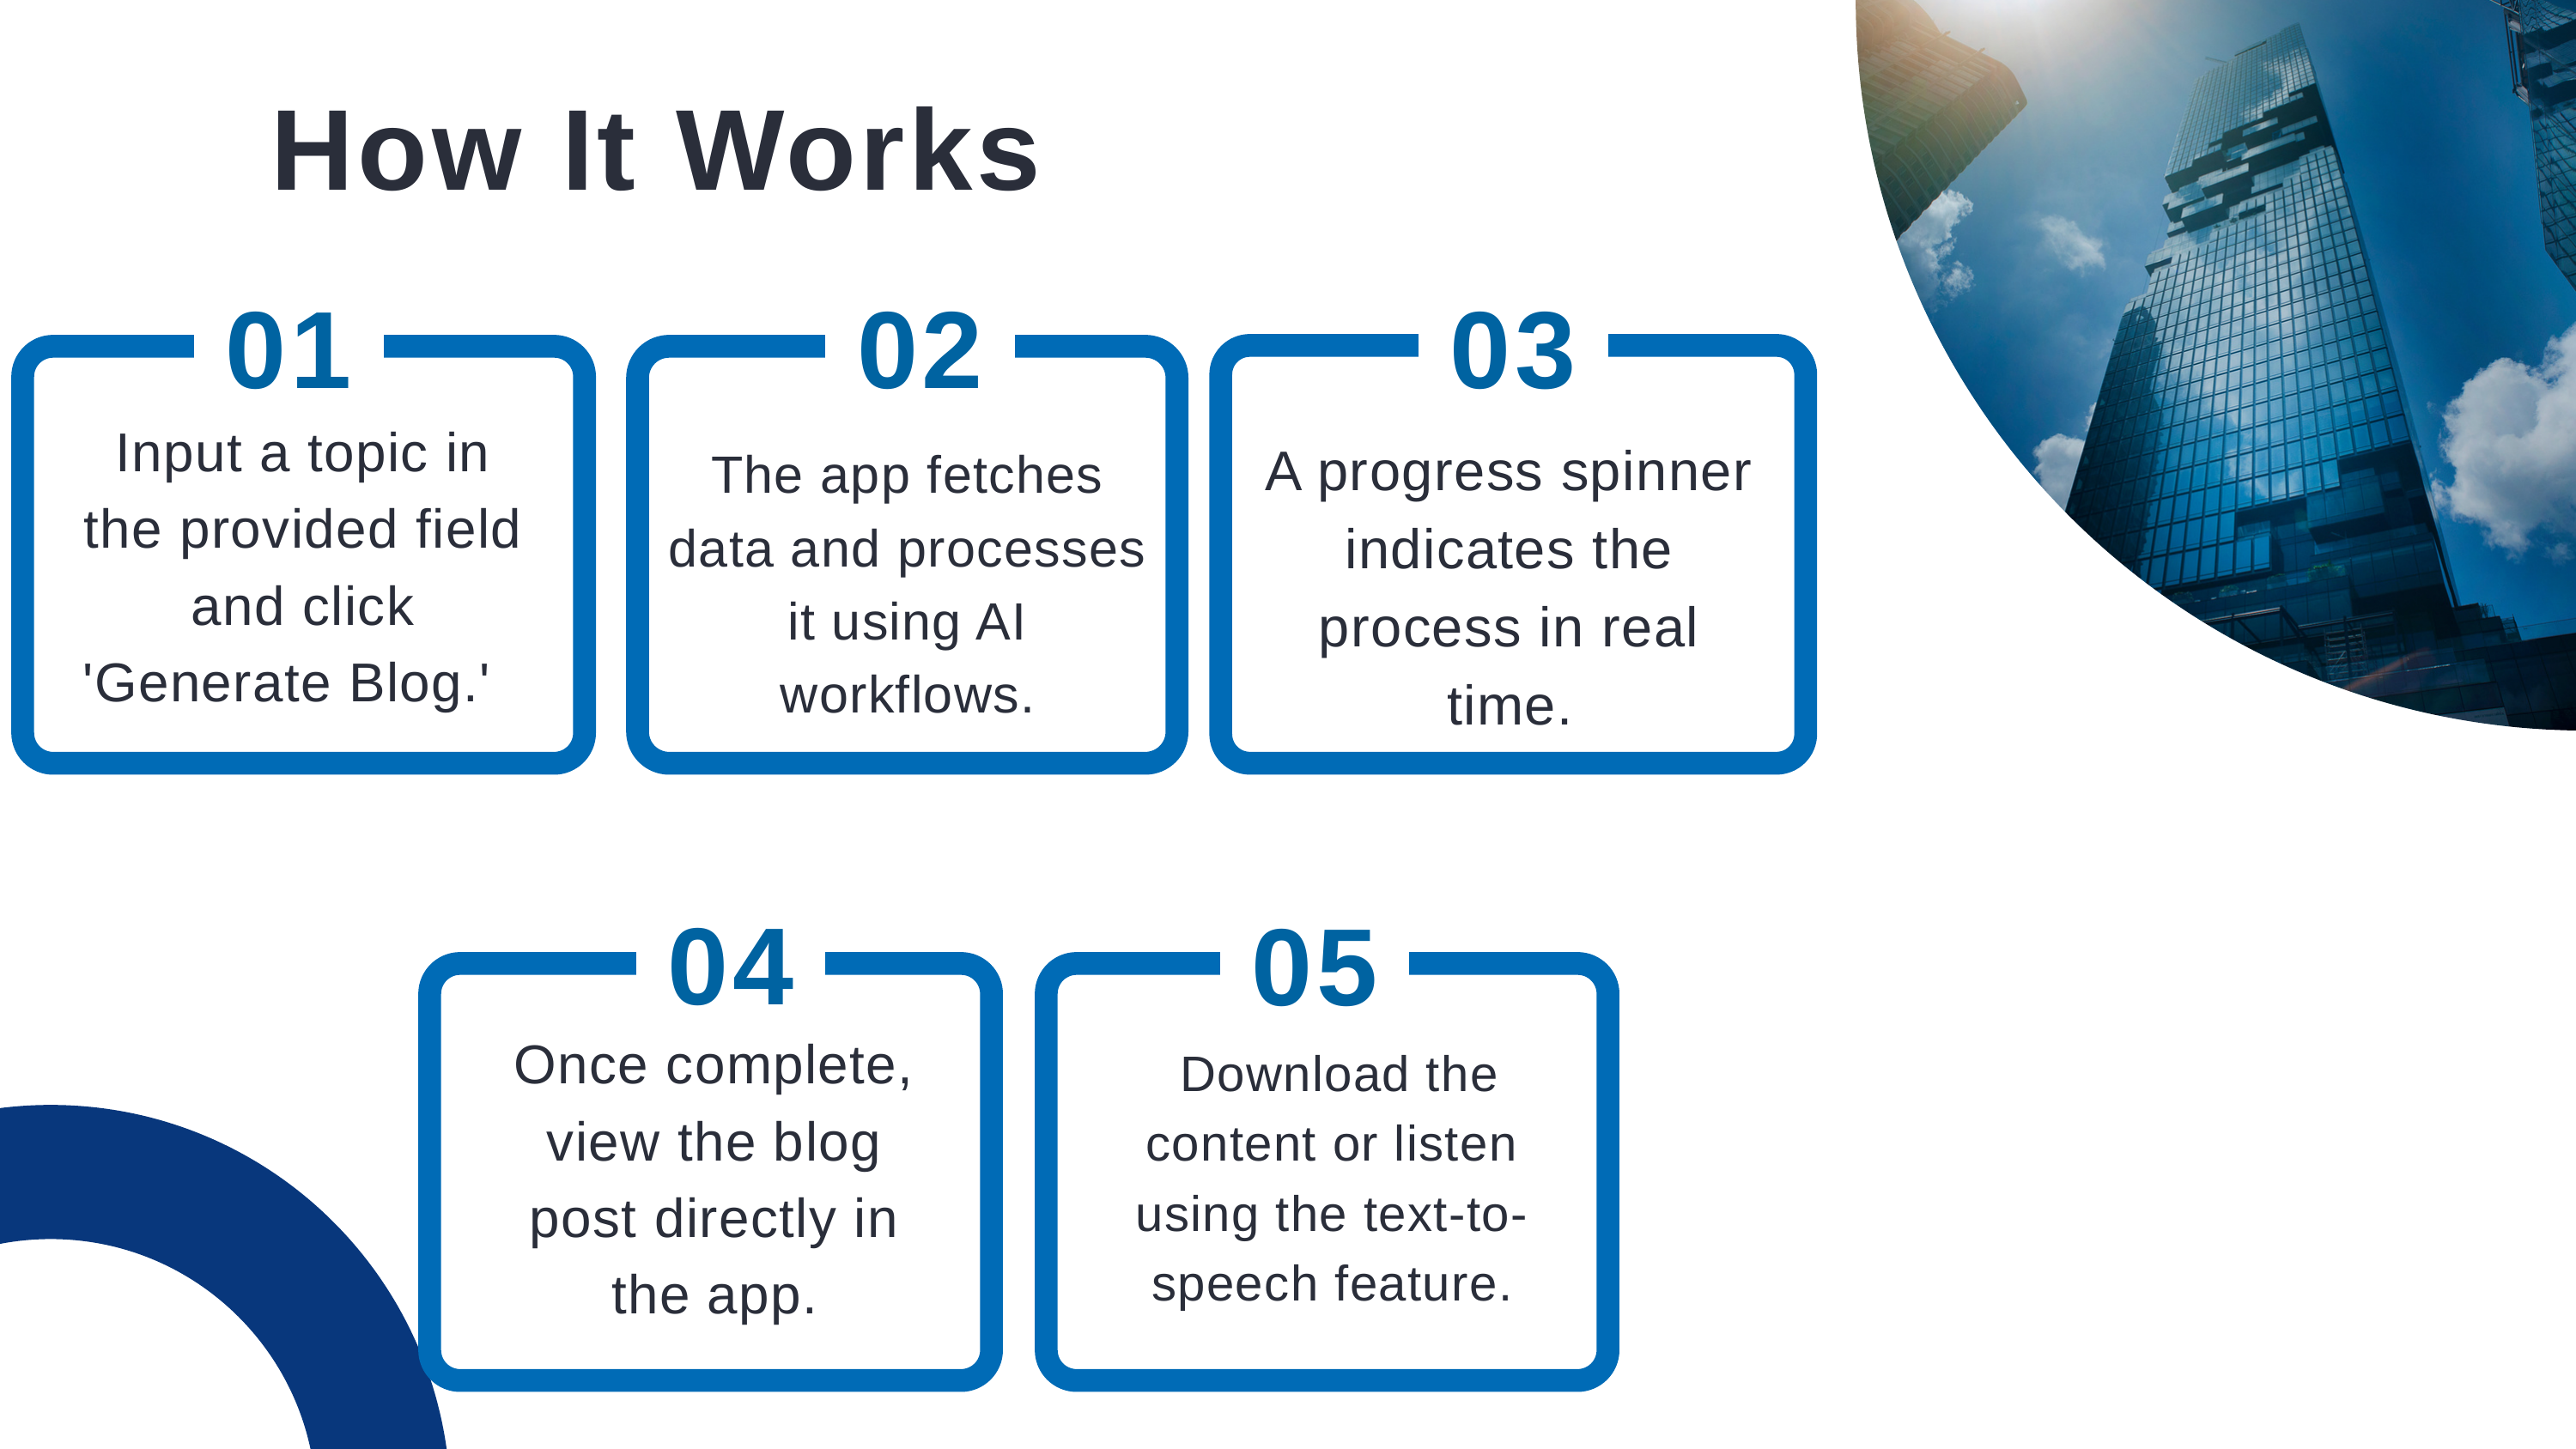

How It Works

01

02

03

Input a topic in the provided field and click 'Generate Blog.'
A progress spinner indicates the process in real time.
The app fetches data and processes it using AI workflows.

04

05

Once complete, view the blog post directly in the app.
 Download the content or listen using the text-to-speech feature.